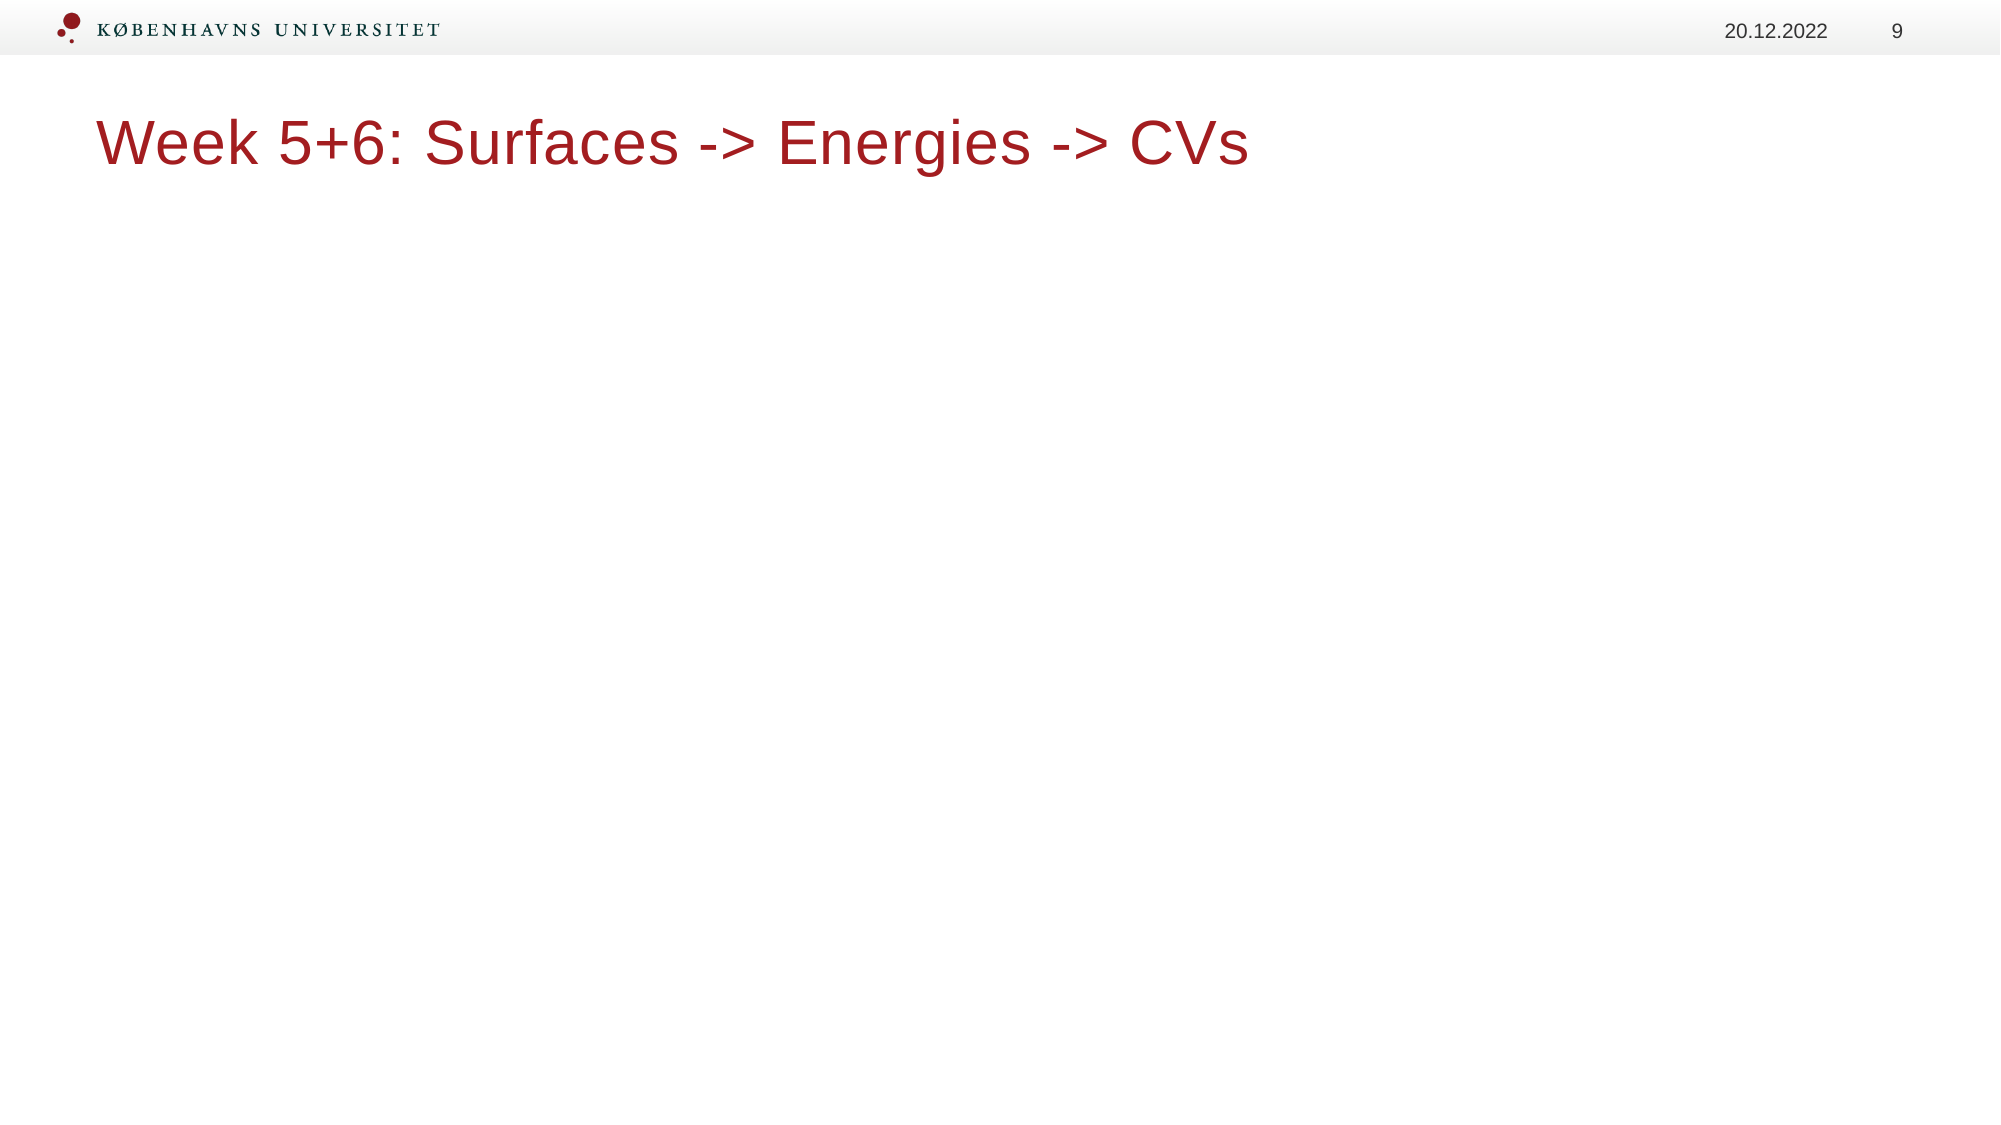

20.12.2022
9
# Week 5+6: Surfaces -> Energies -> CVs